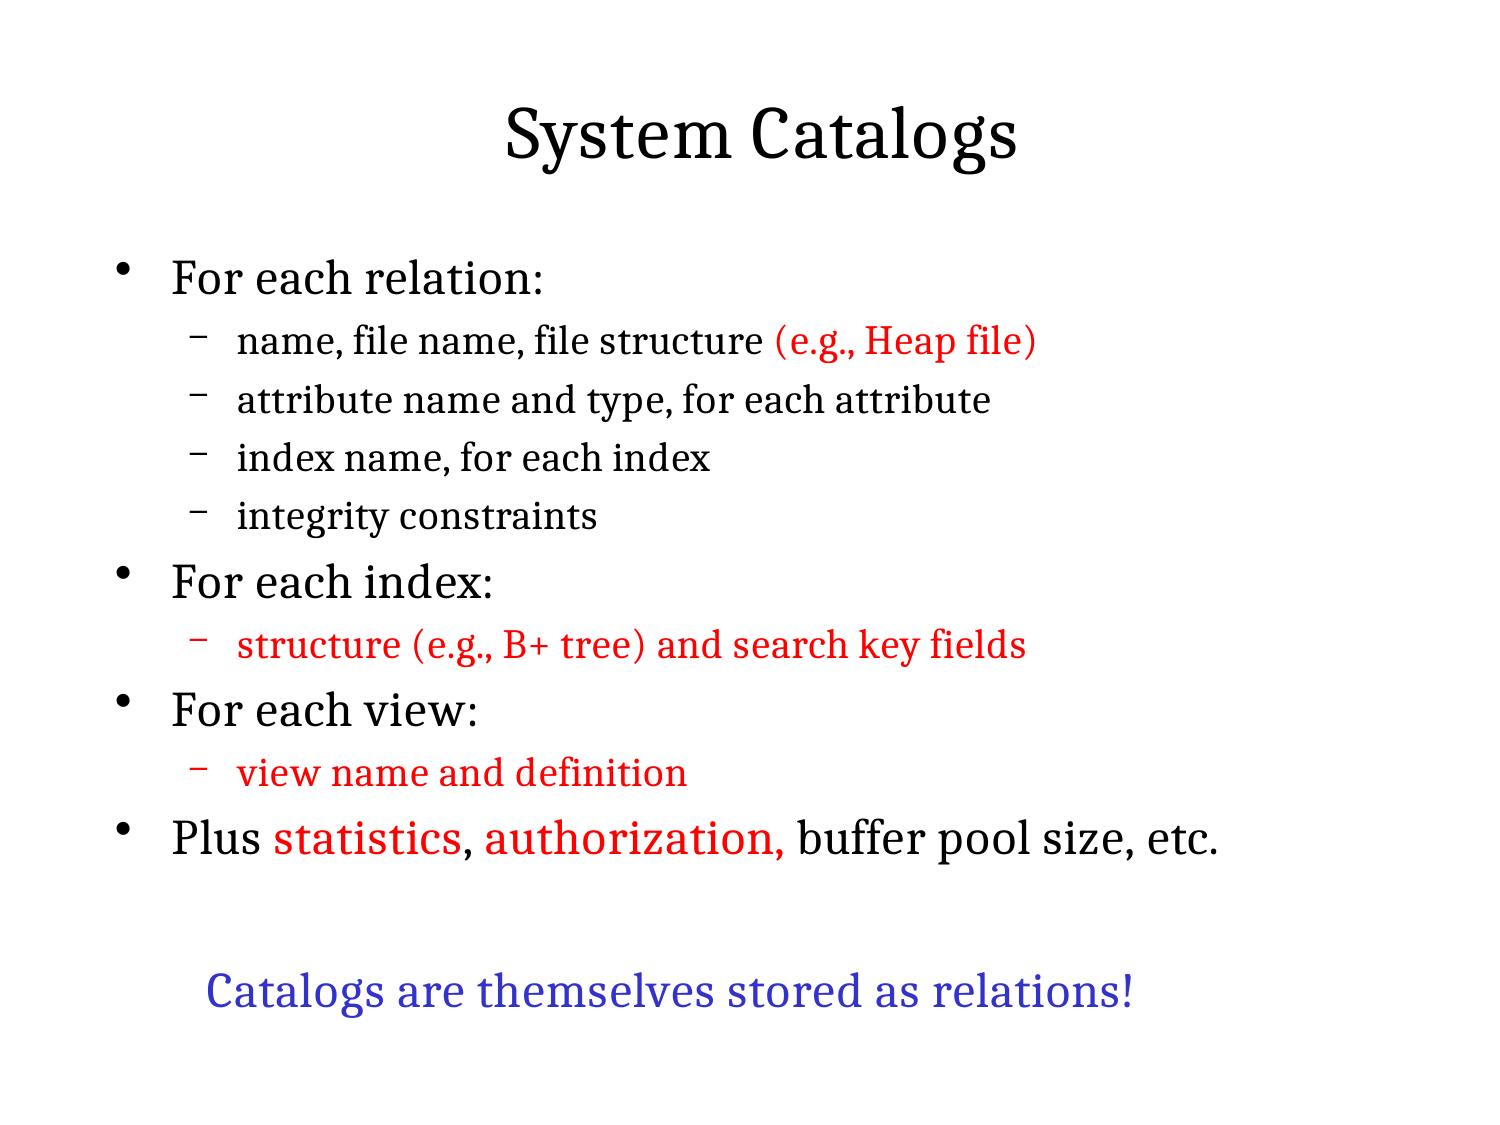

System Catalogs
For each relation:
name, file name, file structure (e.g., Heap file)
attribute name and type, for each attribute
index name, for each index
integrity constraints
For each index:
structure (e.g., B+ tree) and search key fields
For each view:
view name and definition
Plus statistics, authorization, buffer pool size, etc.
 Catalogs are themselves stored as relations!